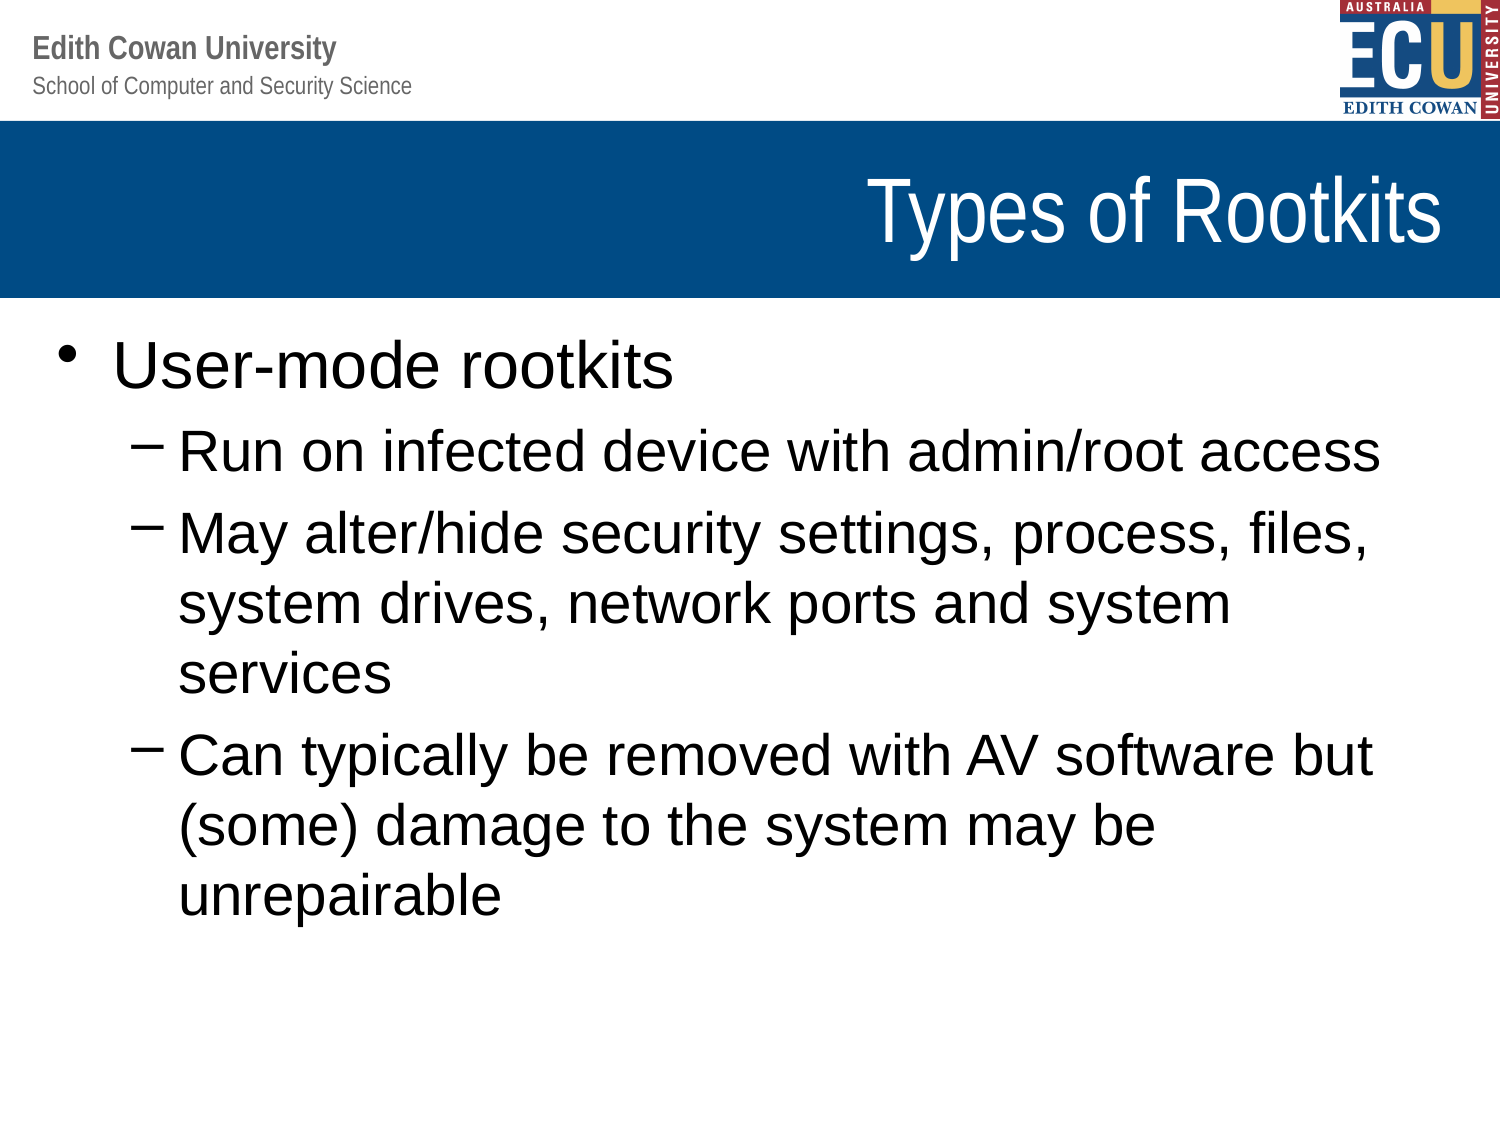

# Types of Rootkits
User-mode rootkits
Run on infected device with admin/root access
May alter/hide security settings, process, files, system drives, network ports and system services
Can typically be removed with AV software but (some) damage to the system may be unrepairable